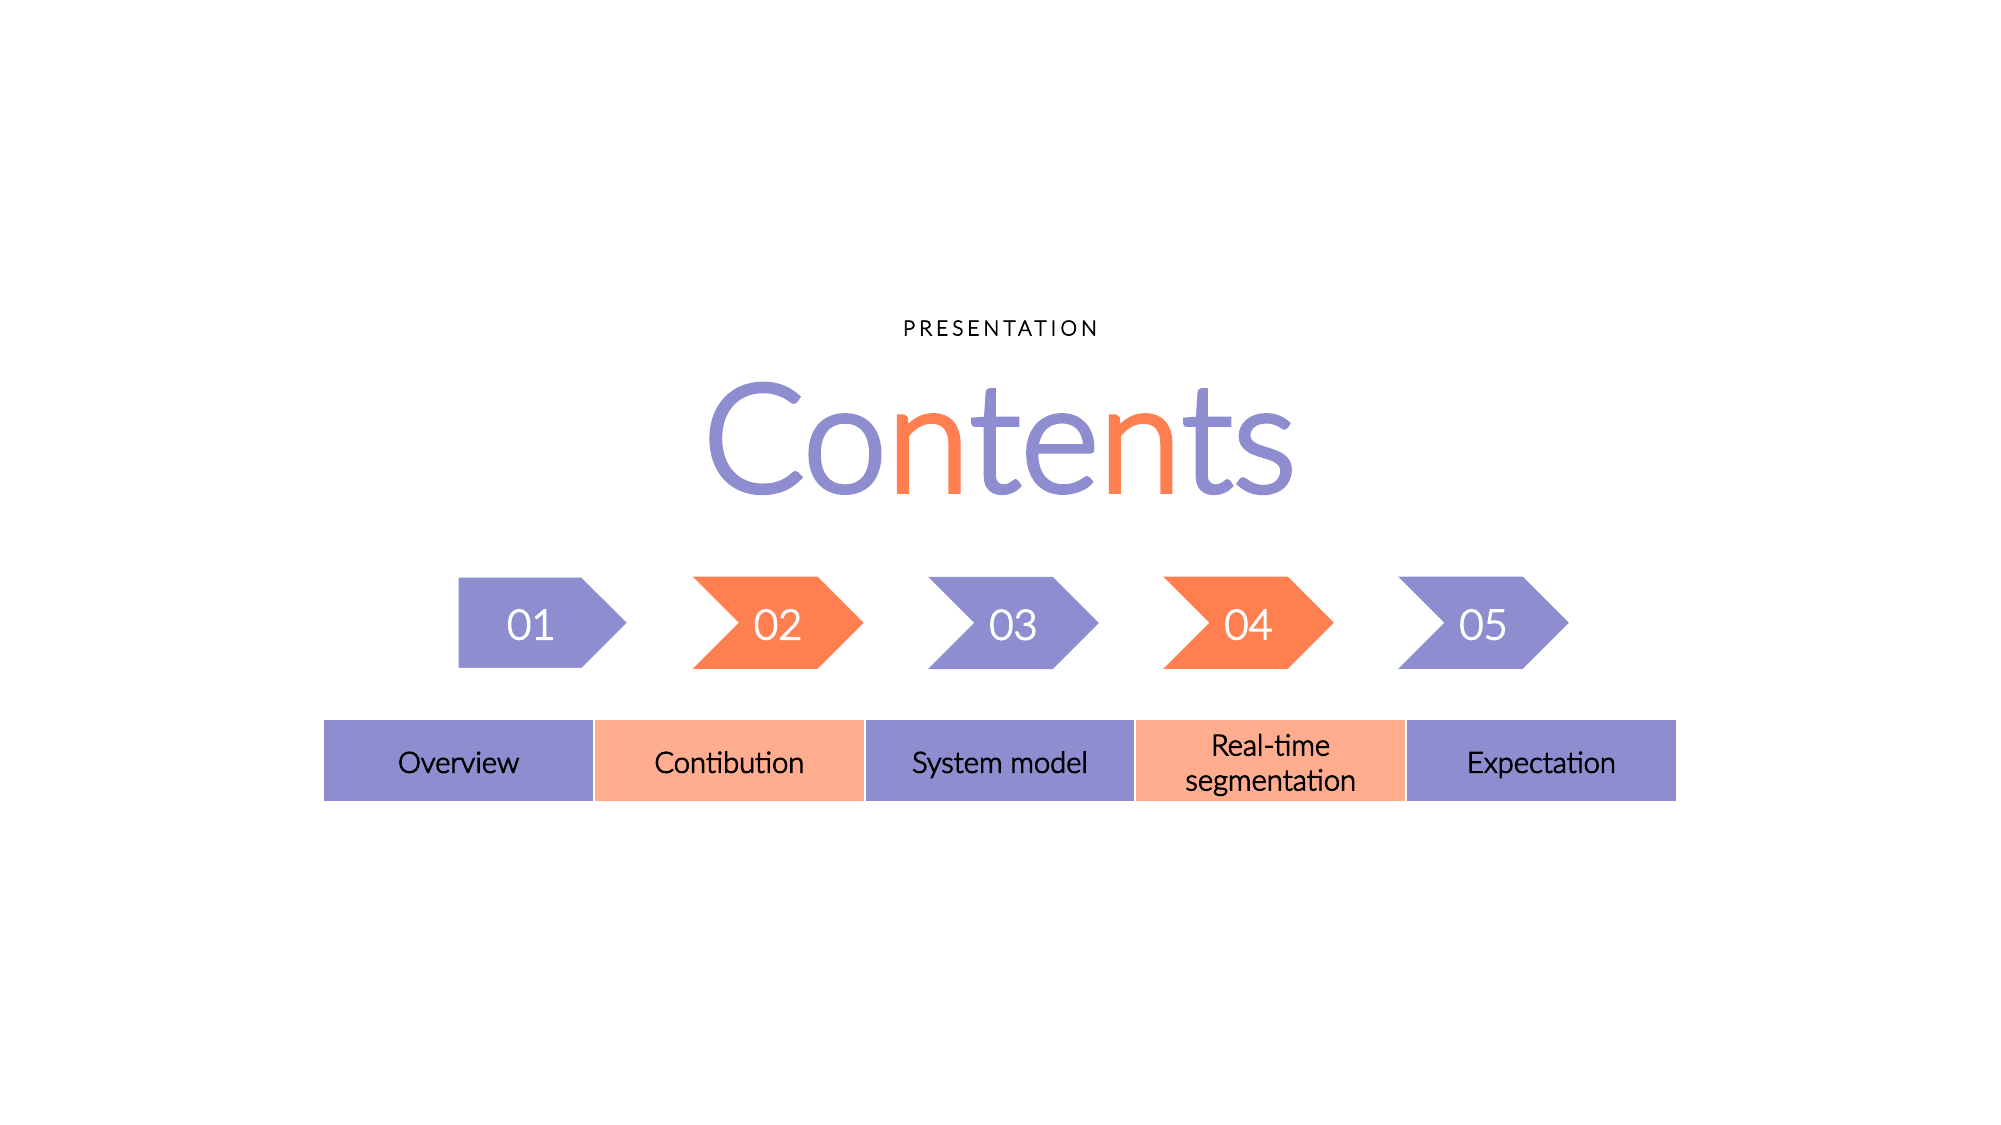

PRESENTATION
Contents
01
02
04
05
03
| Overview | Contibution | System model | Real-time segmentation | Expectation |
| --- | --- | --- | --- | --- |